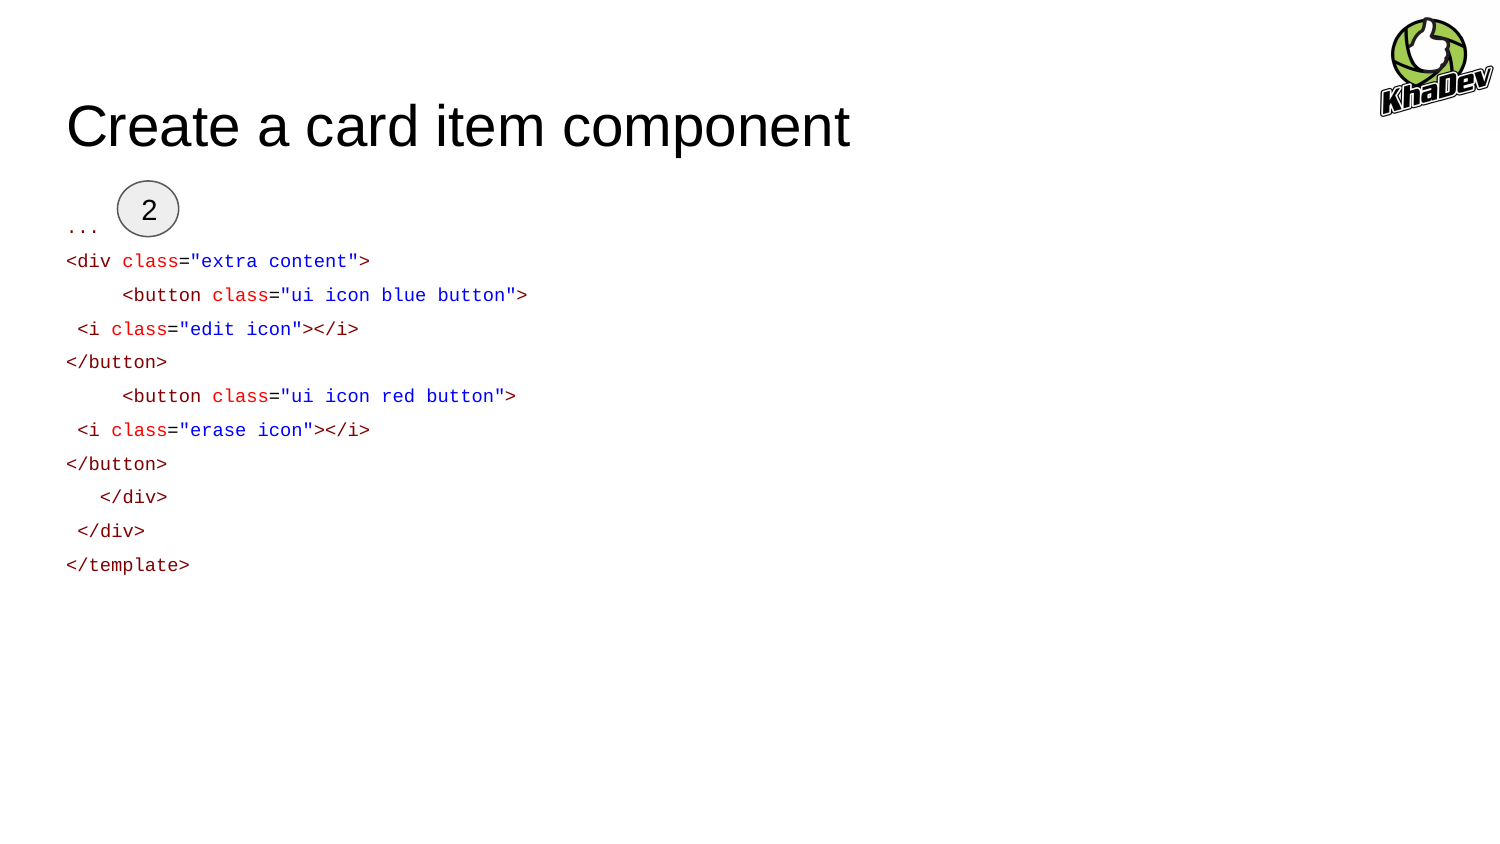

# Create a card item component
2
...
<div class="extra content">
     <button class="ui icon blue button">
 <i class="edit icon"></i>
</button>
     <button class="ui icon red button">
 <i class="erase icon"></i>
</button>
   </div>
 </div>
</template>